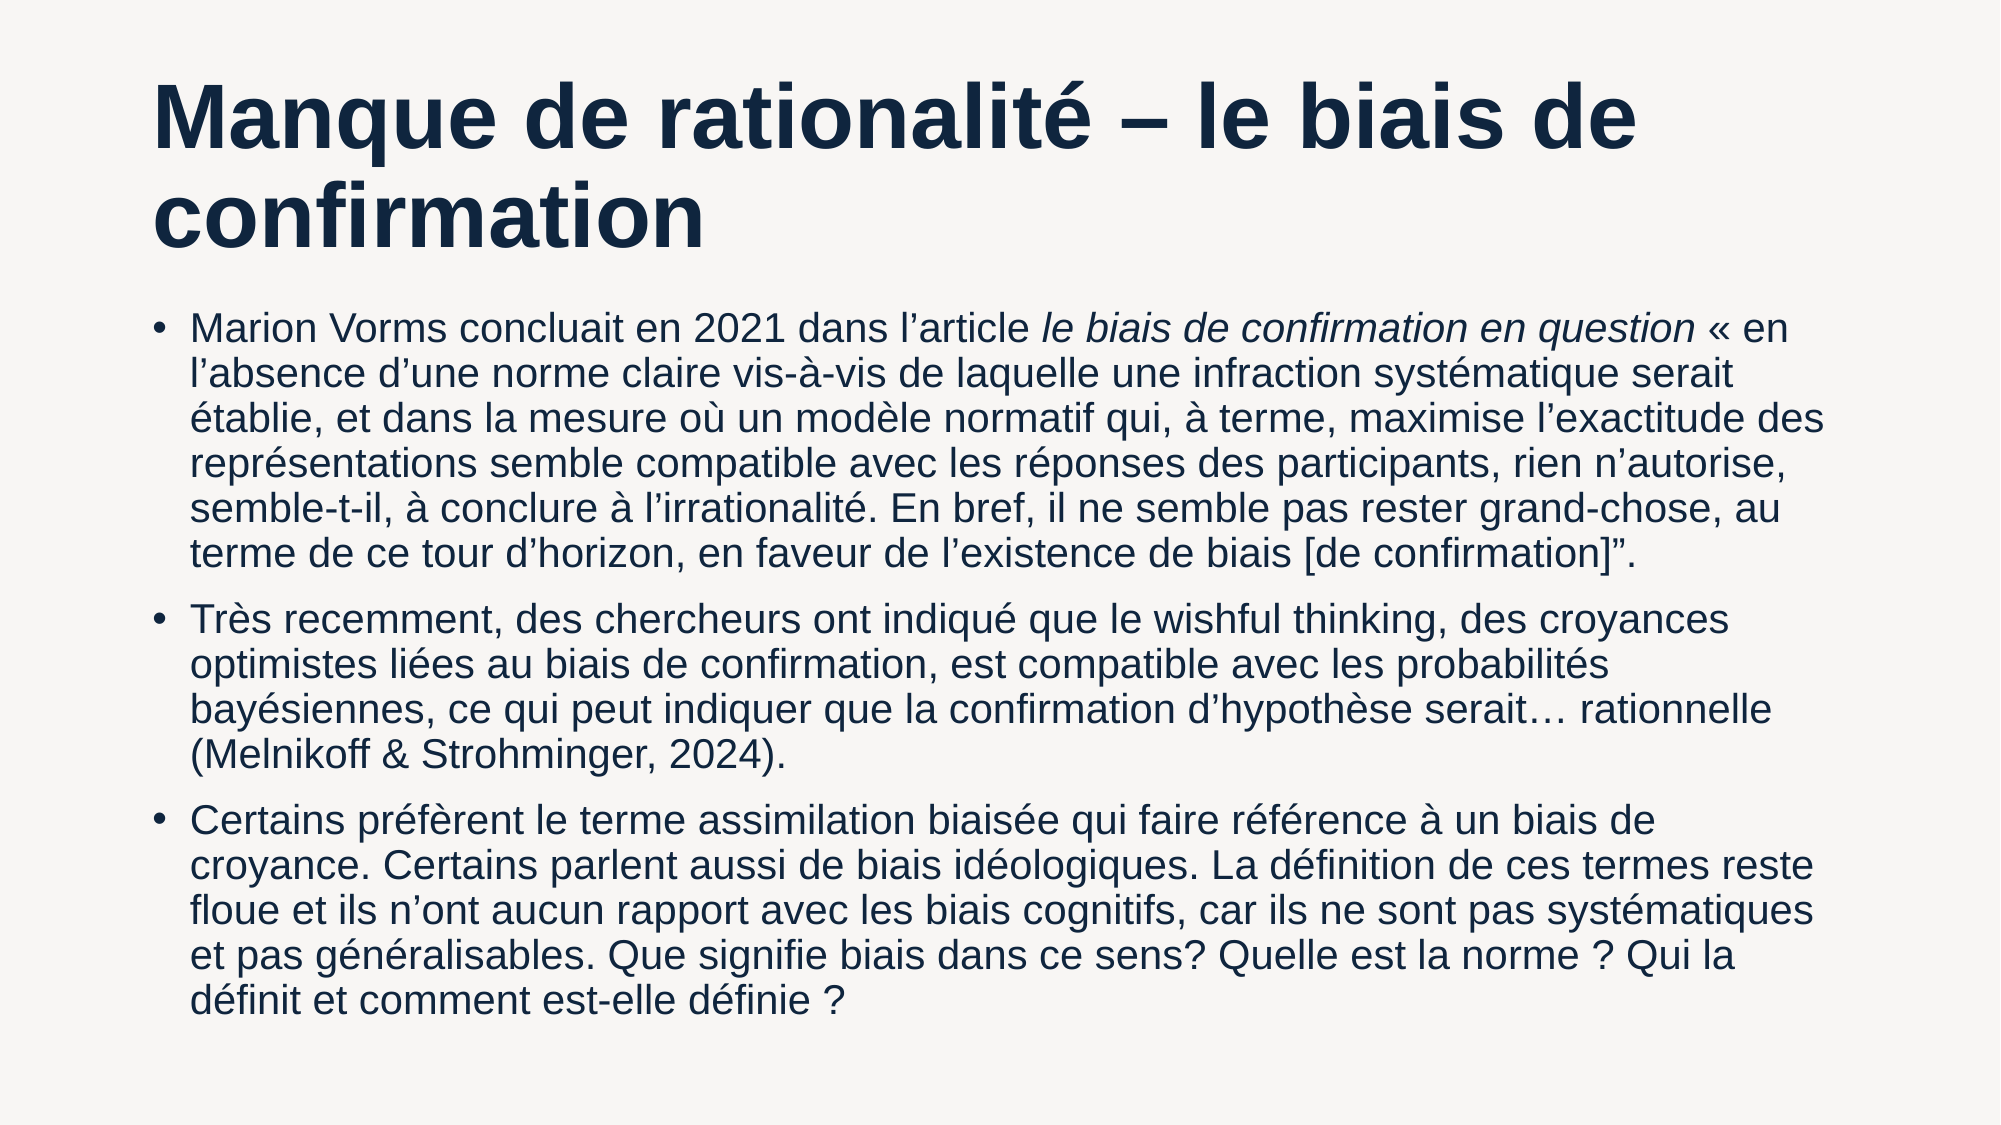

# Manque de rationalité – le biais de confirmation
Marion Vorms concluait en 2021 dans l’article le biais de confirmation en question « en l’absence d’une norme claire vis-à-vis de laquelle une infraction systématique serait établie, et dans la mesure où un modèle normatif qui, à terme, maximise l’exactitude des représentations semble compatible avec les réponses des participants, rien n’autorise, semble-t-il, à conclure à l’irrationalité. En bref, il ne semble pas rester grand-chose, au terme de ce tour d’horizon, en faveur de l’existence de biais [de confirmation]”.
Très recemment, des chercheurs ont indiqué que le wishful thinking, des croyances optimistes liées au biais de confirmation, est compatible avec les probabilités bayésiennes, ce qui peut indiquer que la confirmation d’hypothèse serait… rationnelle (Melnikoff & Strohminger, 2024).
Certains préfèrent le terme assimilation biaisée qui faire référence à un biais de croyance. Certains parlent aussi de biais idéologiques. La définition de ces termes reste floue et ils n’ont aucun rapport avec les biais cognitifs, car ils ne sont pas systématiques et pas généralisables. Que signifie biais dans ce sens? Quelle est la norme ? Qui la définit et comment est-elle définie ?